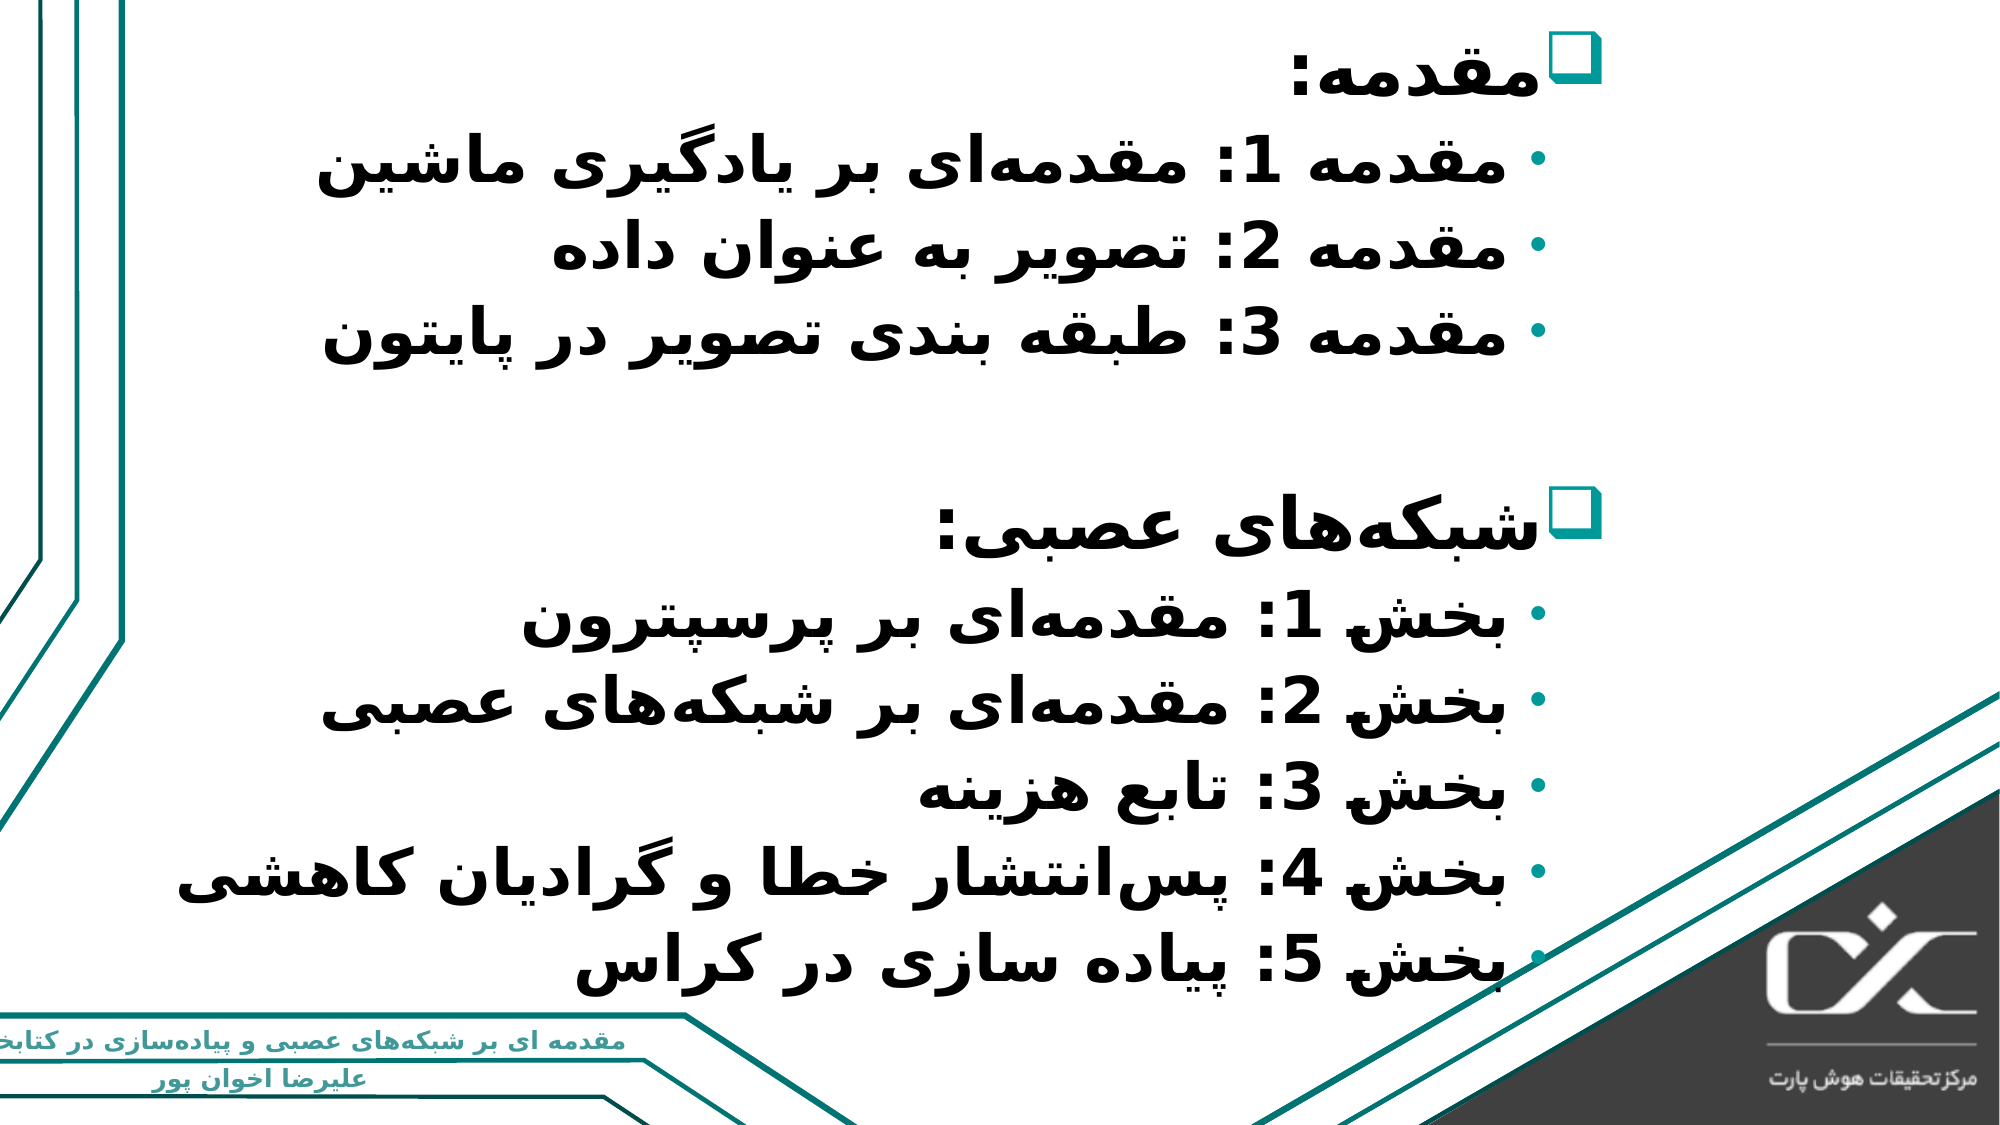

مقدمه:
مقدمه 1: مقدمه‌ای بر یادگیری ماشین
مقدمه 2: تصویر به عنوان داده
مقدمه 3: طبقه بندی تصویر در پایتون

شبکه‌های عصبی:
بخش 1: مقدمه‌ای بر پرسپترون
بخش 2: مقدمه‌ای بر شبکه‌های عصبی
بخش 3: تابع هزینه
بخش 4: پس‌انتشار خطا و گرادیان کاهشی
بخش 5: پیاده سازی در کراس